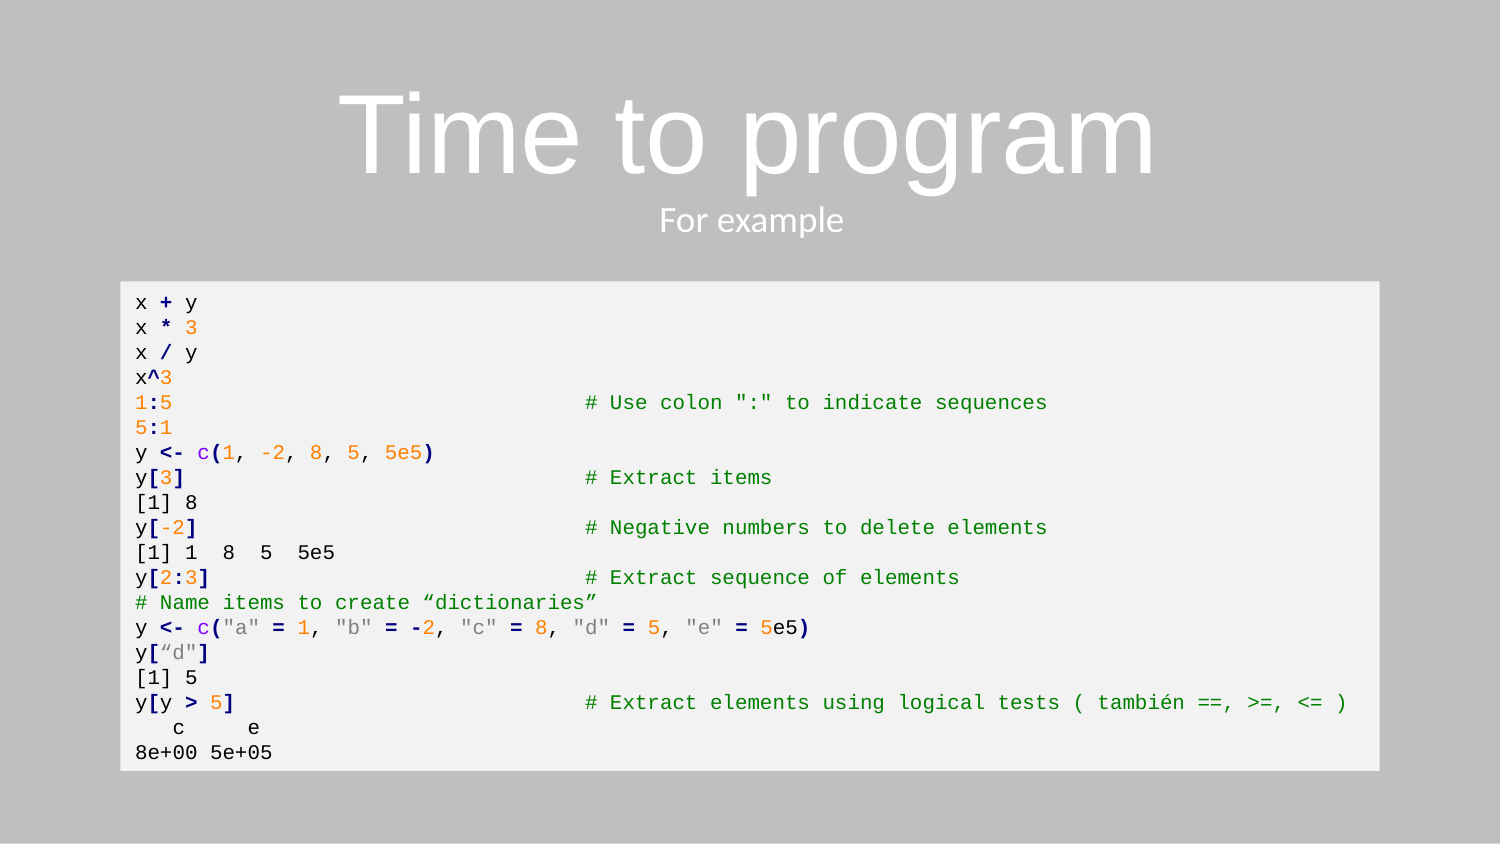

Time to program
For example
x + y
x * 3
x / y
x^3
1:5 			# Use colon ":" to indicate sequences
5:1
y <- c(1, -2, 8, 5, 5e5)
y[3]                    	# Extract items
[1] 8
y[-2]                    	# Negative numbers to delete elements
[1] 1  8  5  5e5
y[2:3]                    	# Extract sequence of elements
# Name items to create “dictionaries”
y <- c("a" = 1, "b" = -2, "c" = 8, "d" = 5, "e" = 5e5)
y[“d"]
[1] 5
y[y > 5]			# Extract elements using logical tests ( también ==, >=, <= )
   c     e
8e+00 5e+05